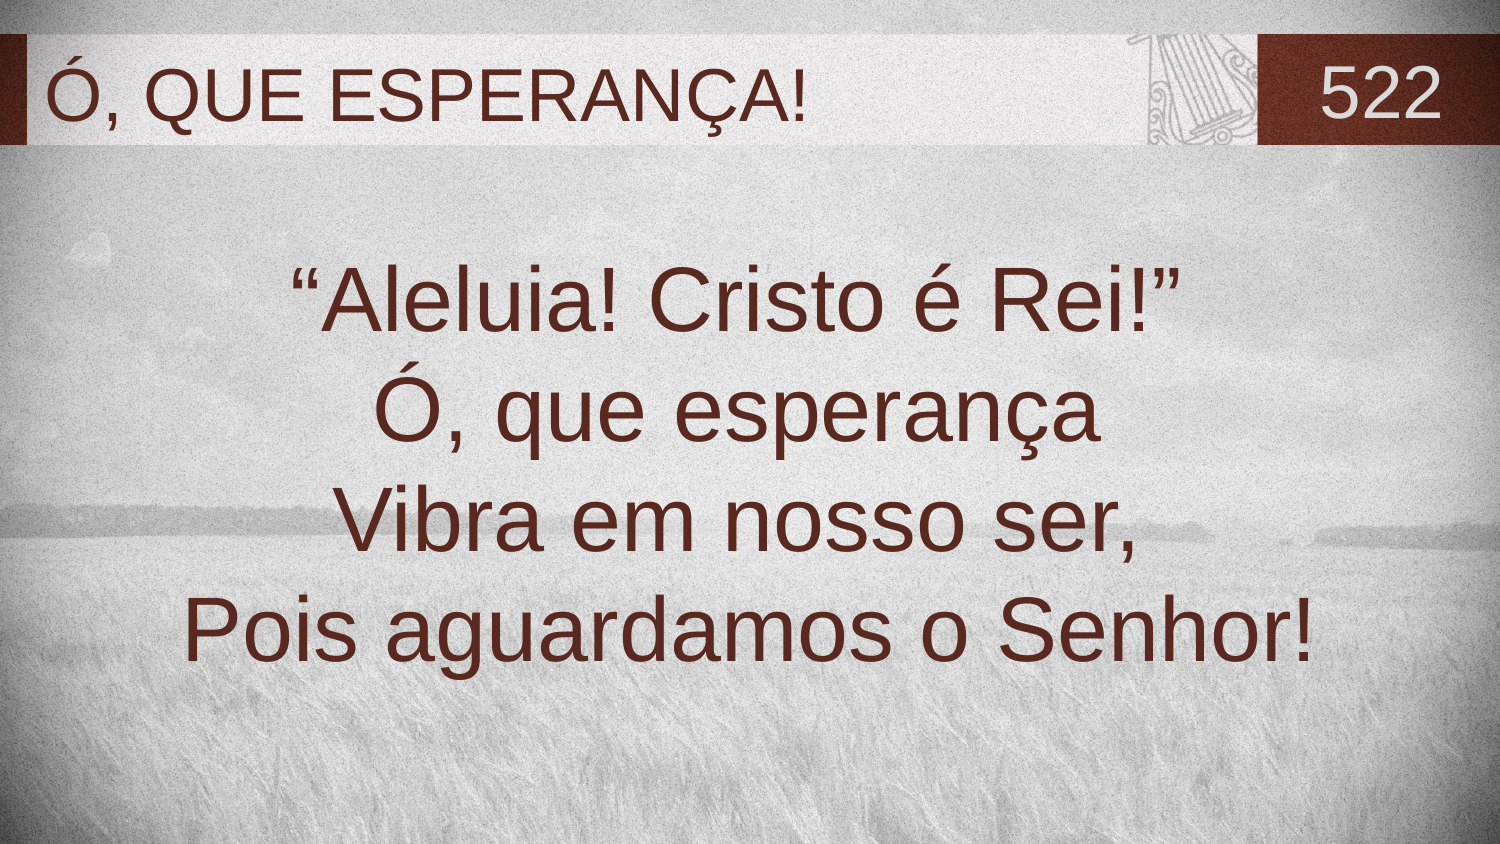

# Ó, QUE ESPERANÇA!
522
“Aleluia! Cristo é Rei!”
Ó, que esperança
Vibra em nosso ser,
Pois aguardamos o Senhor!